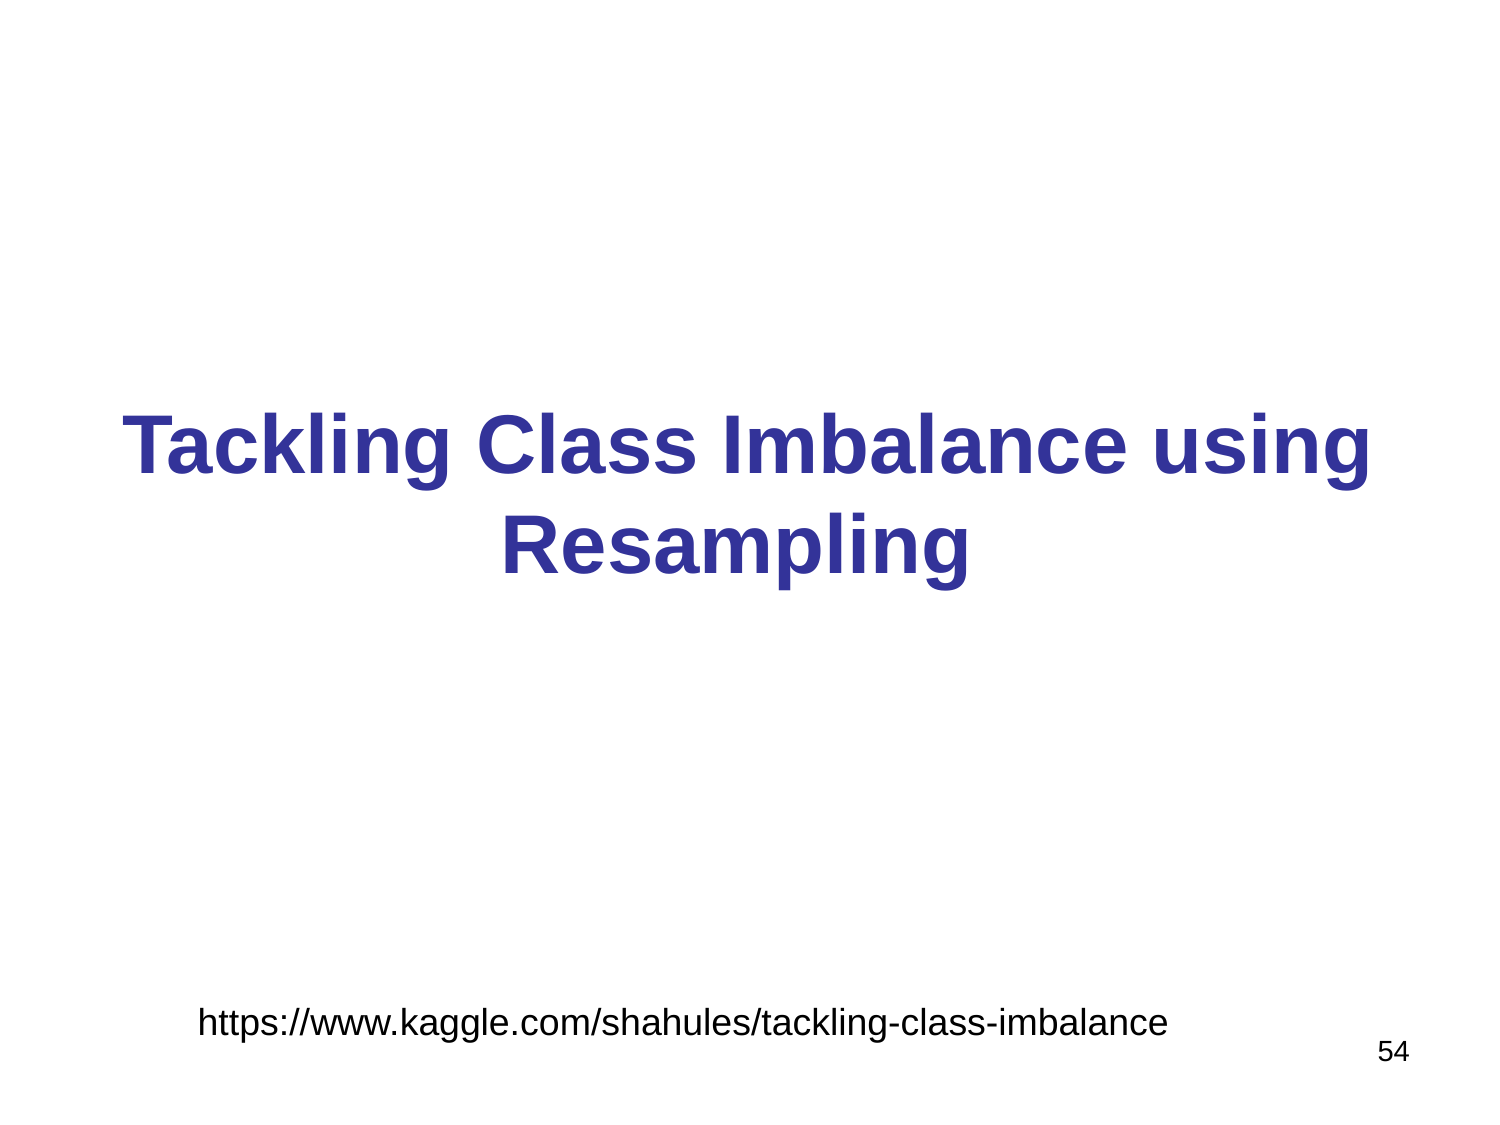

# Tackling Class Imbalance using Resampling
https://www.kaggle.com/shahules/tackling-class-imbalance
54